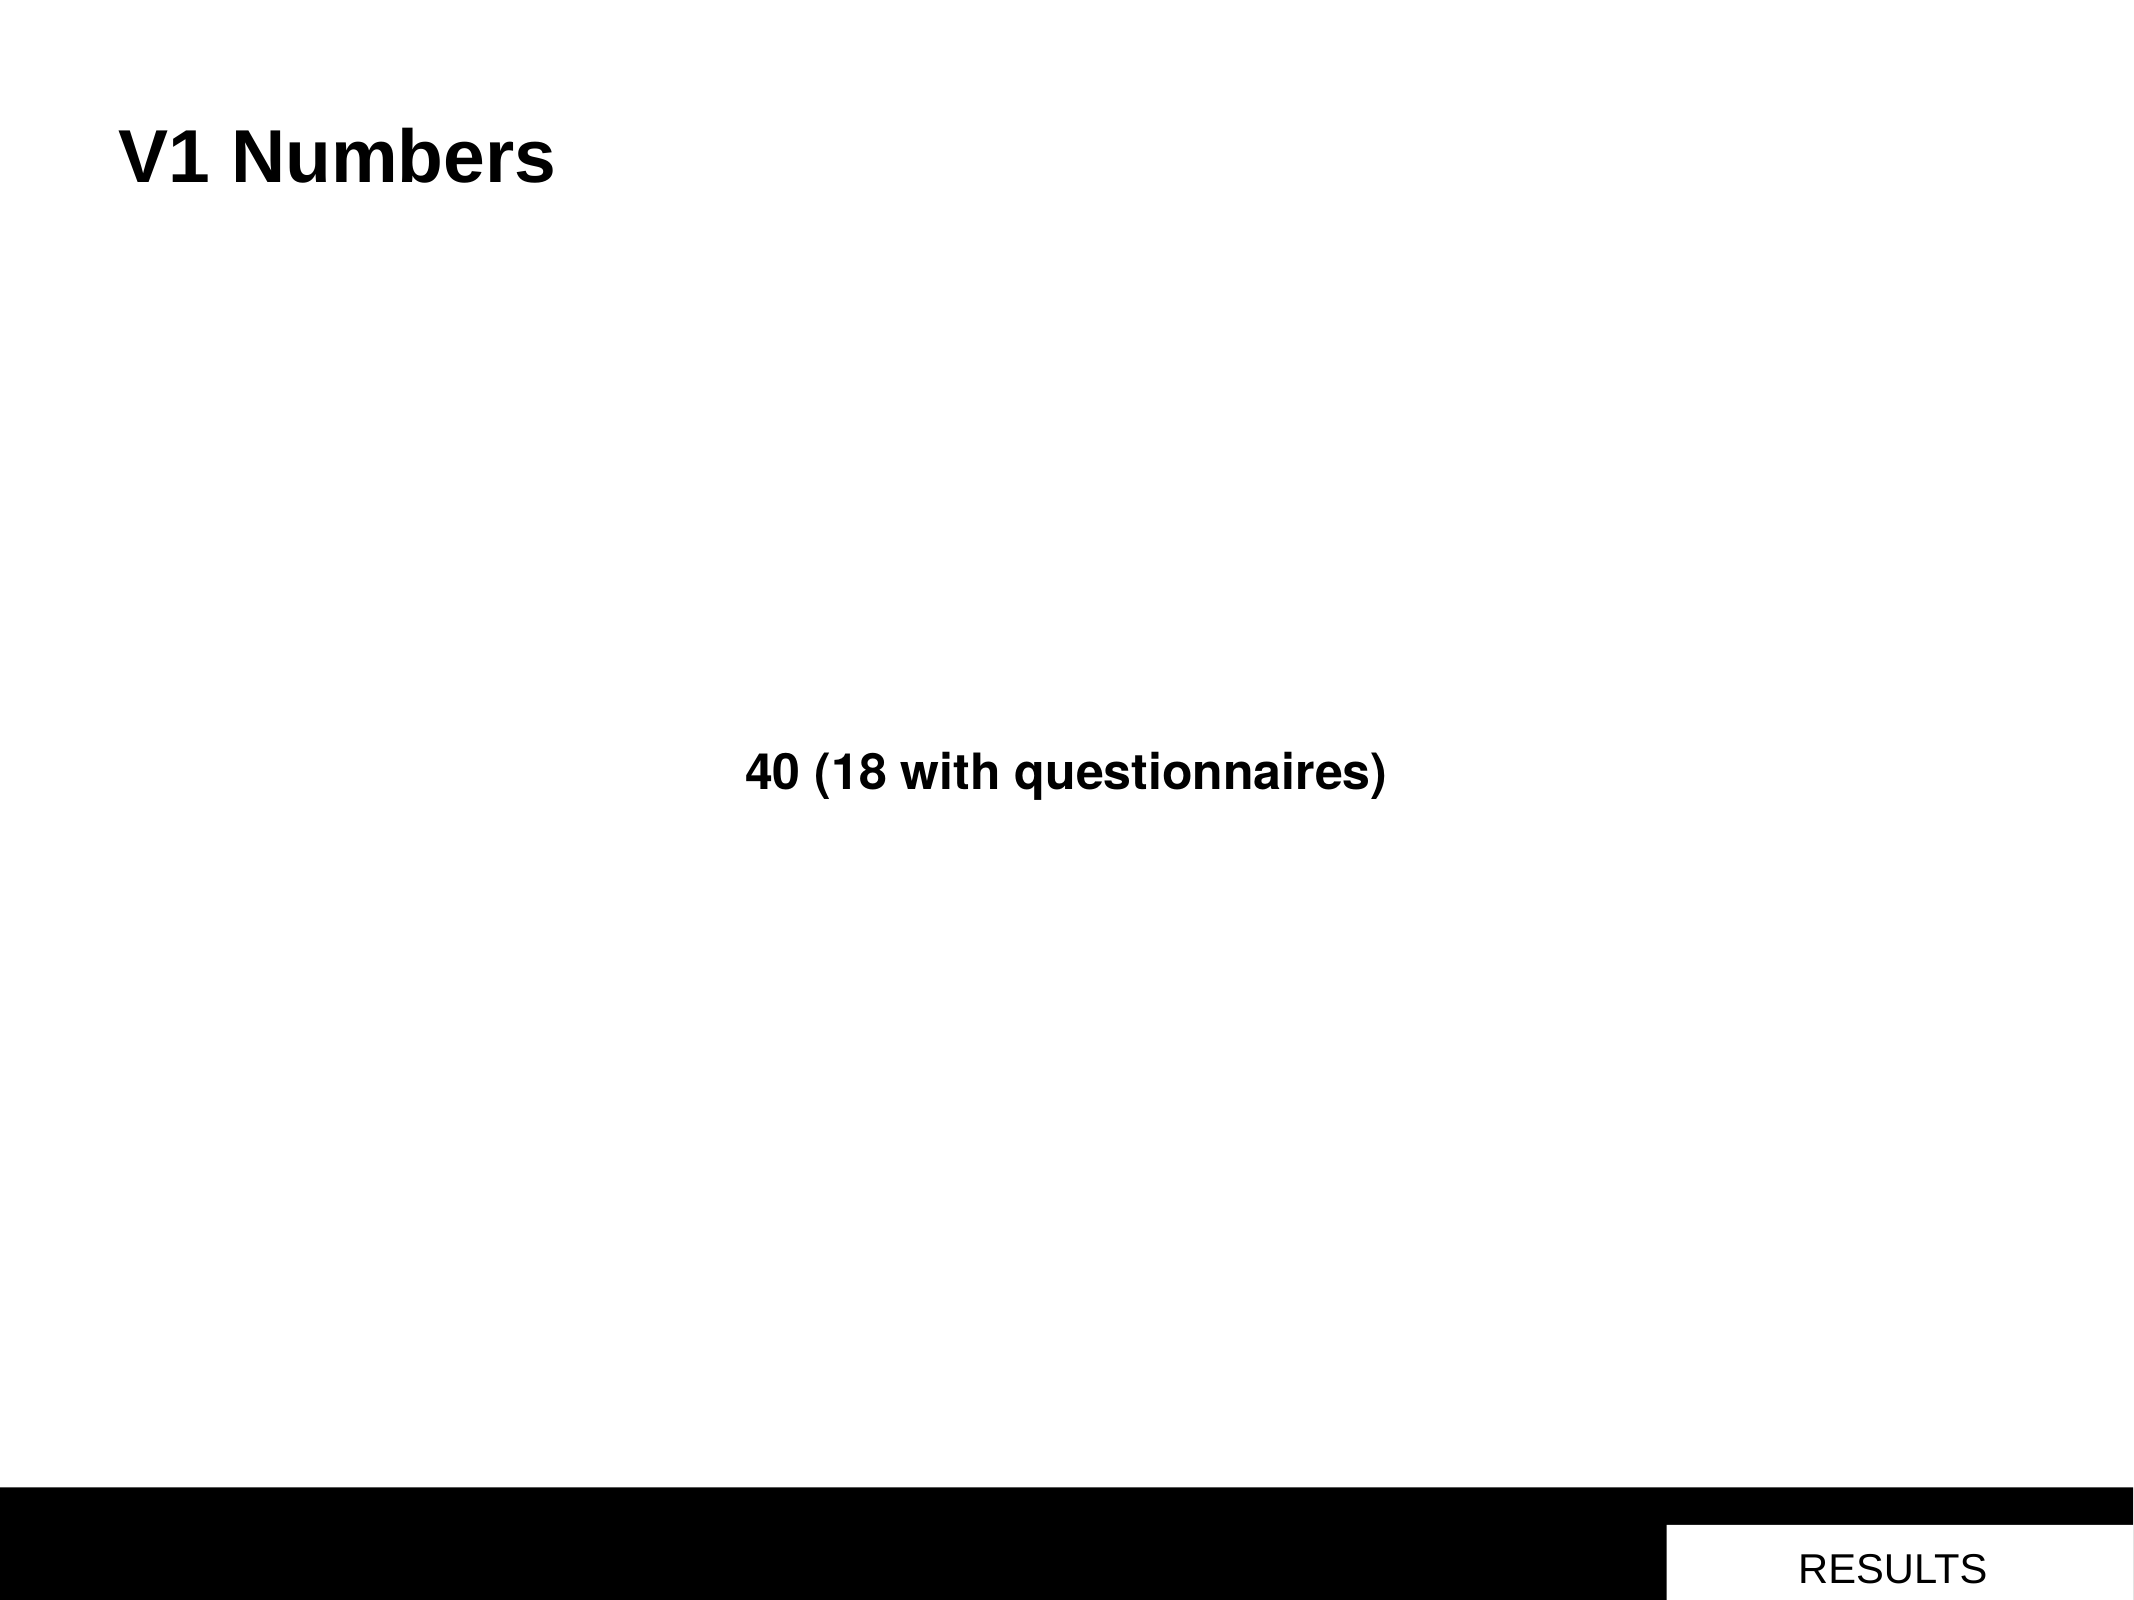

V1 Numbers
40 (18 with questionnaires)

RESULTS